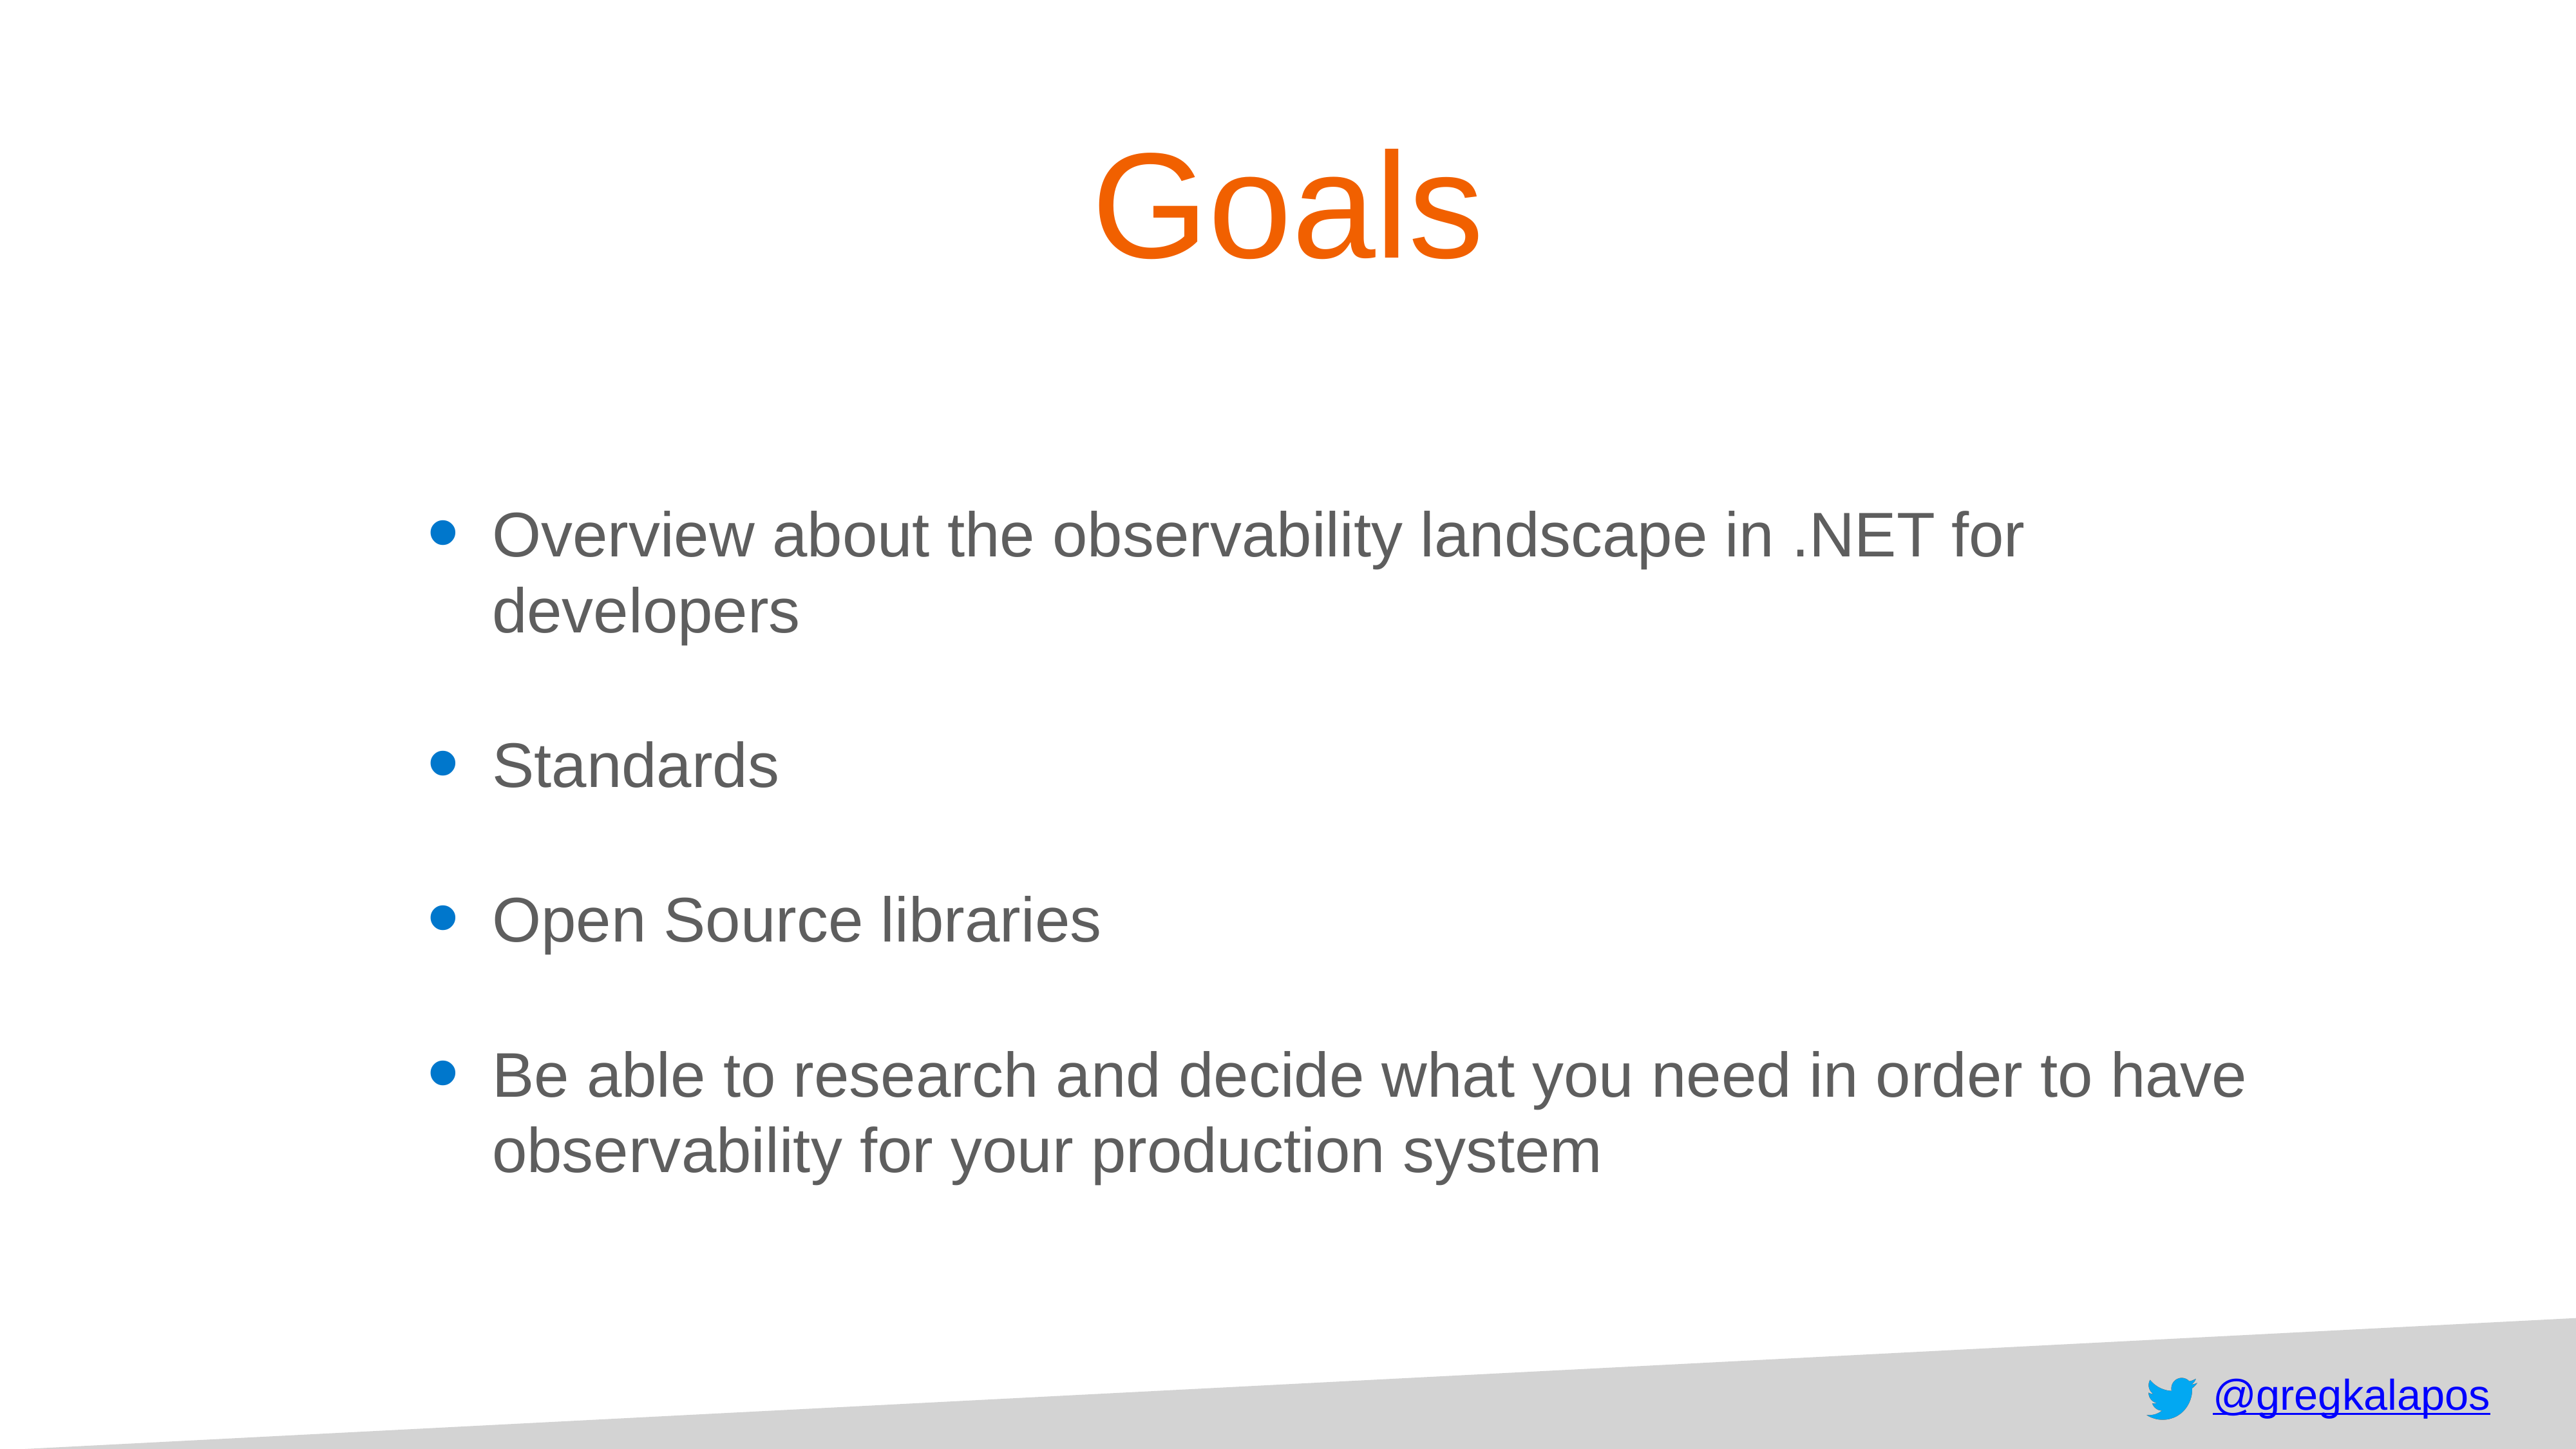

# Goals
Overview about the observability landscape in .NET for developers
Standards
Open Source libraries
Be able to research and decide what you need in order to have observability for your production system